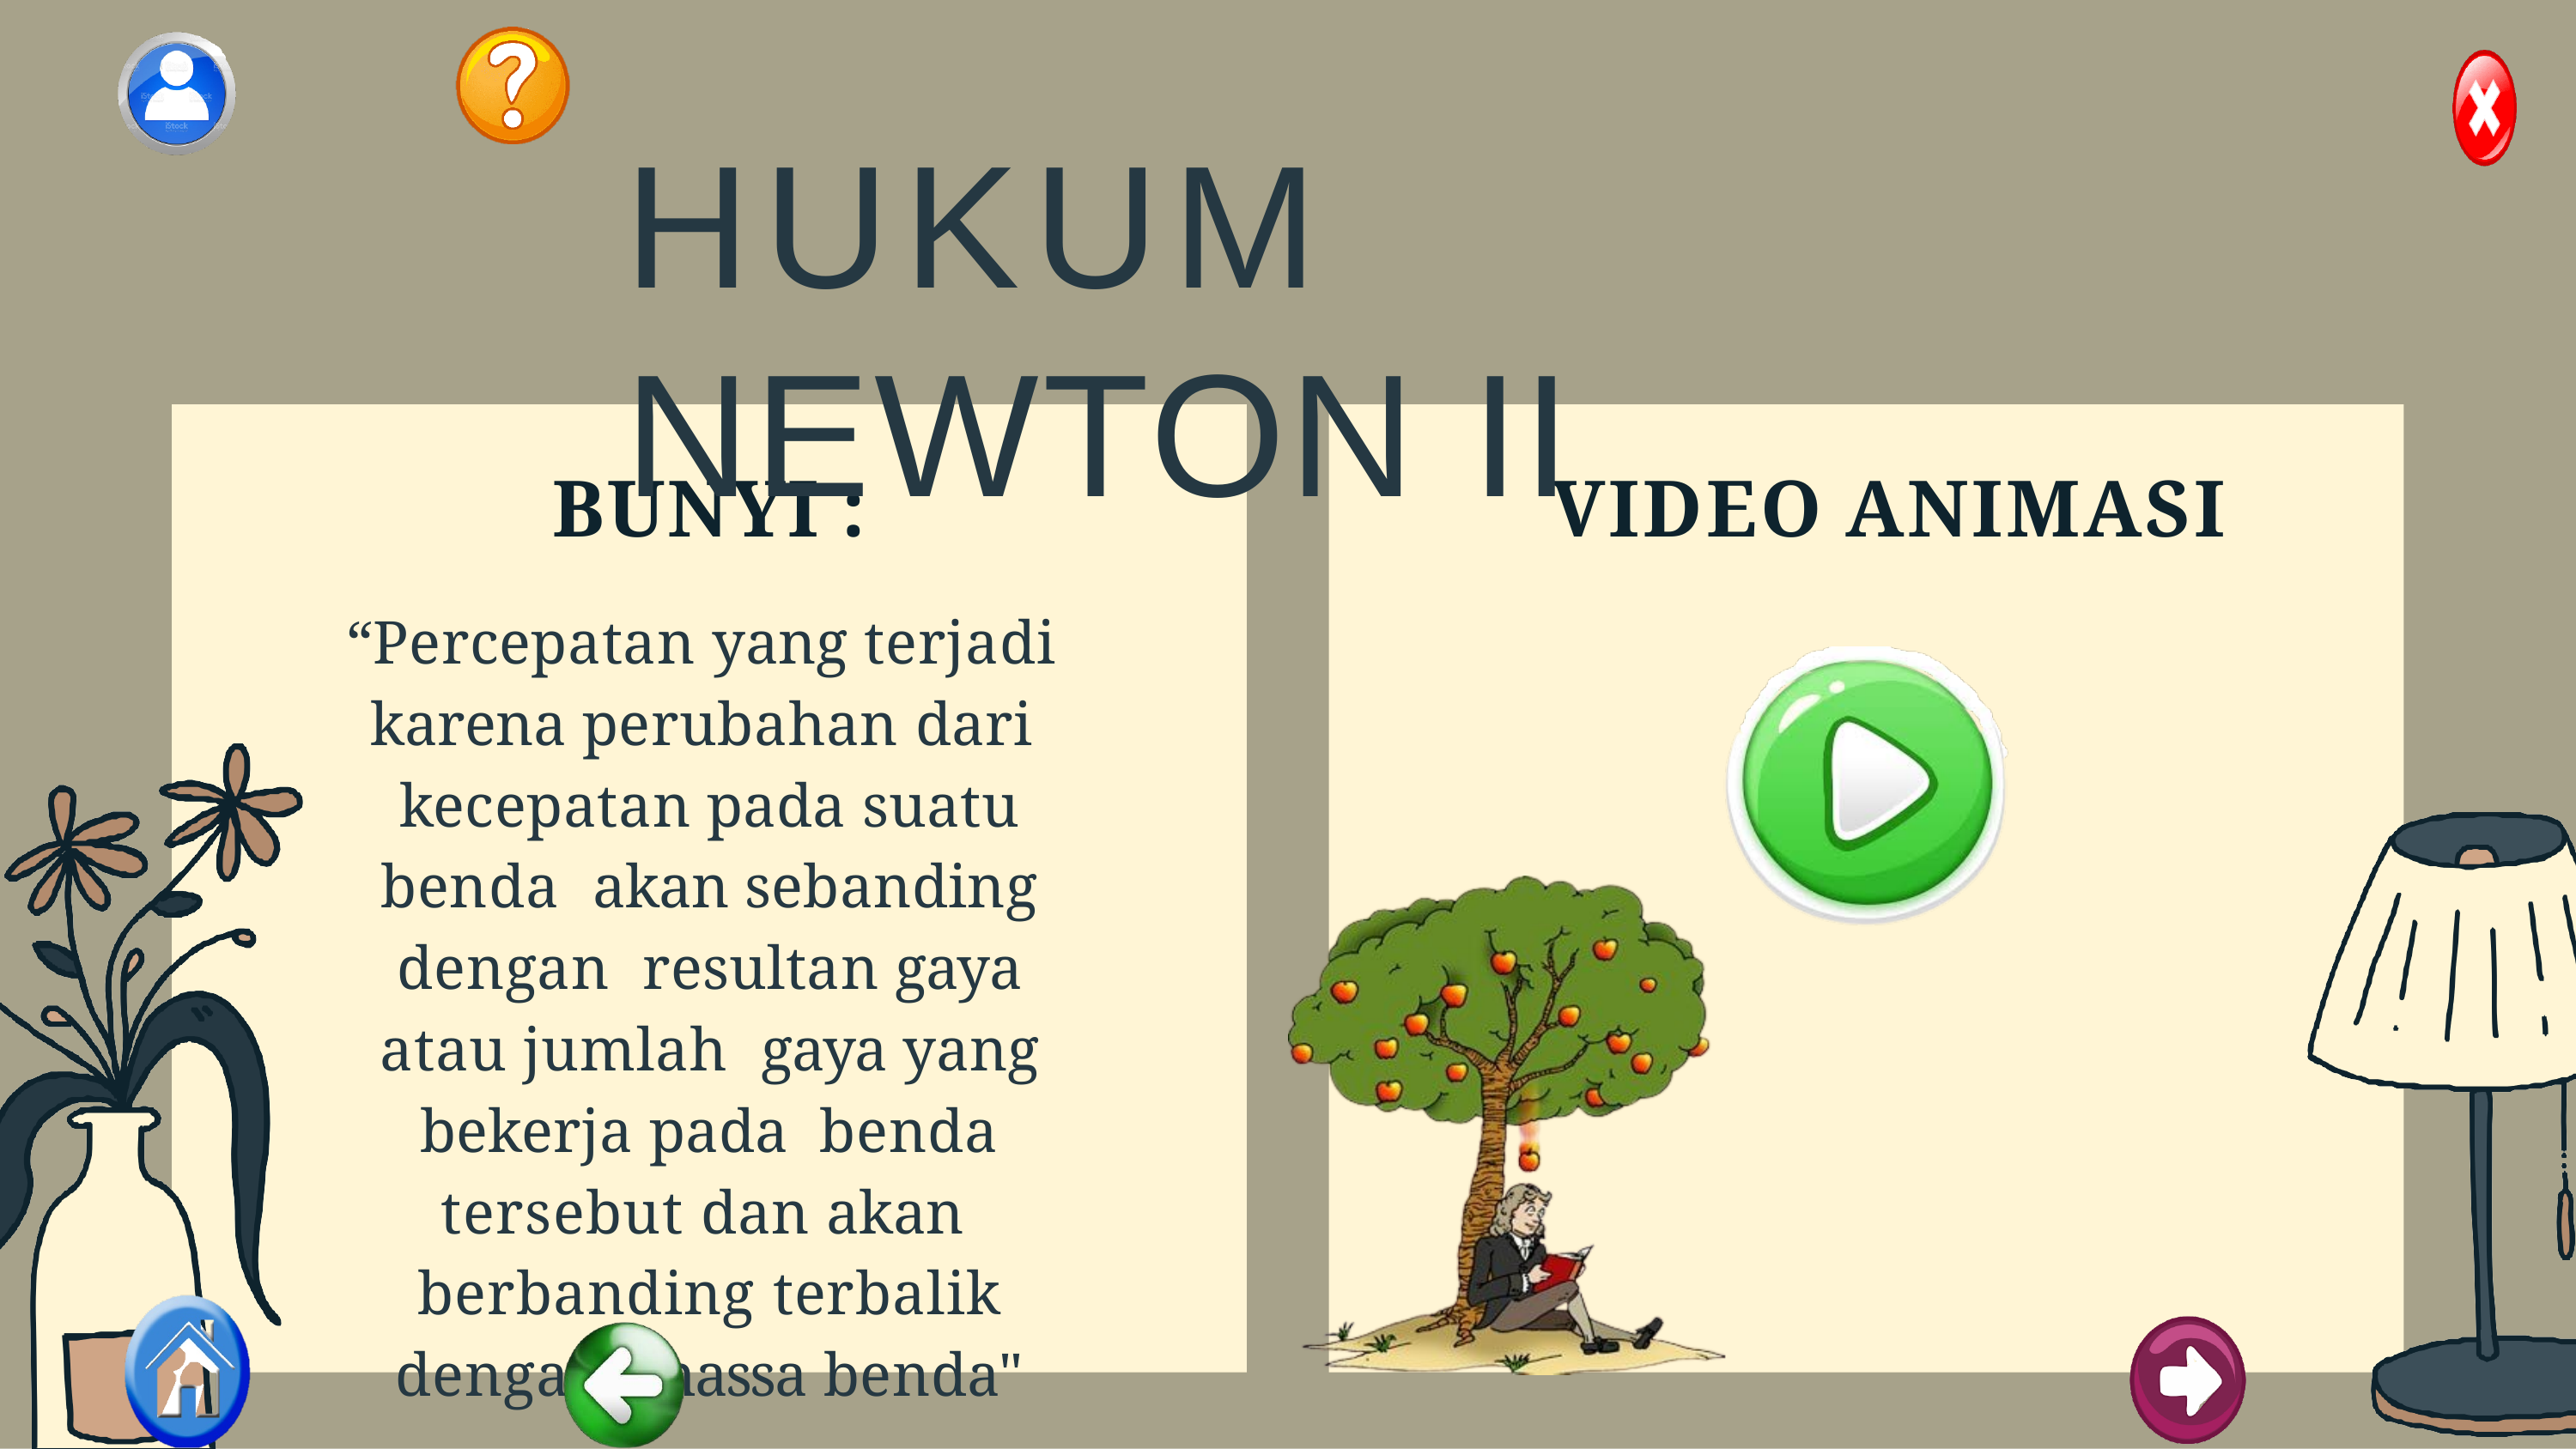

# HUKUM NEWTON II

BUNYI :
“Percepatan yang terjadi  karena perubahan dari  kecepatan pada suatu benda  akan sebanding dengan  resultan gaya atau jumlah  gaya yang bekerja pada  benda tersebut dan akan  berbanding terbalik dengan  massa benda"

VIDEO ANIMASI